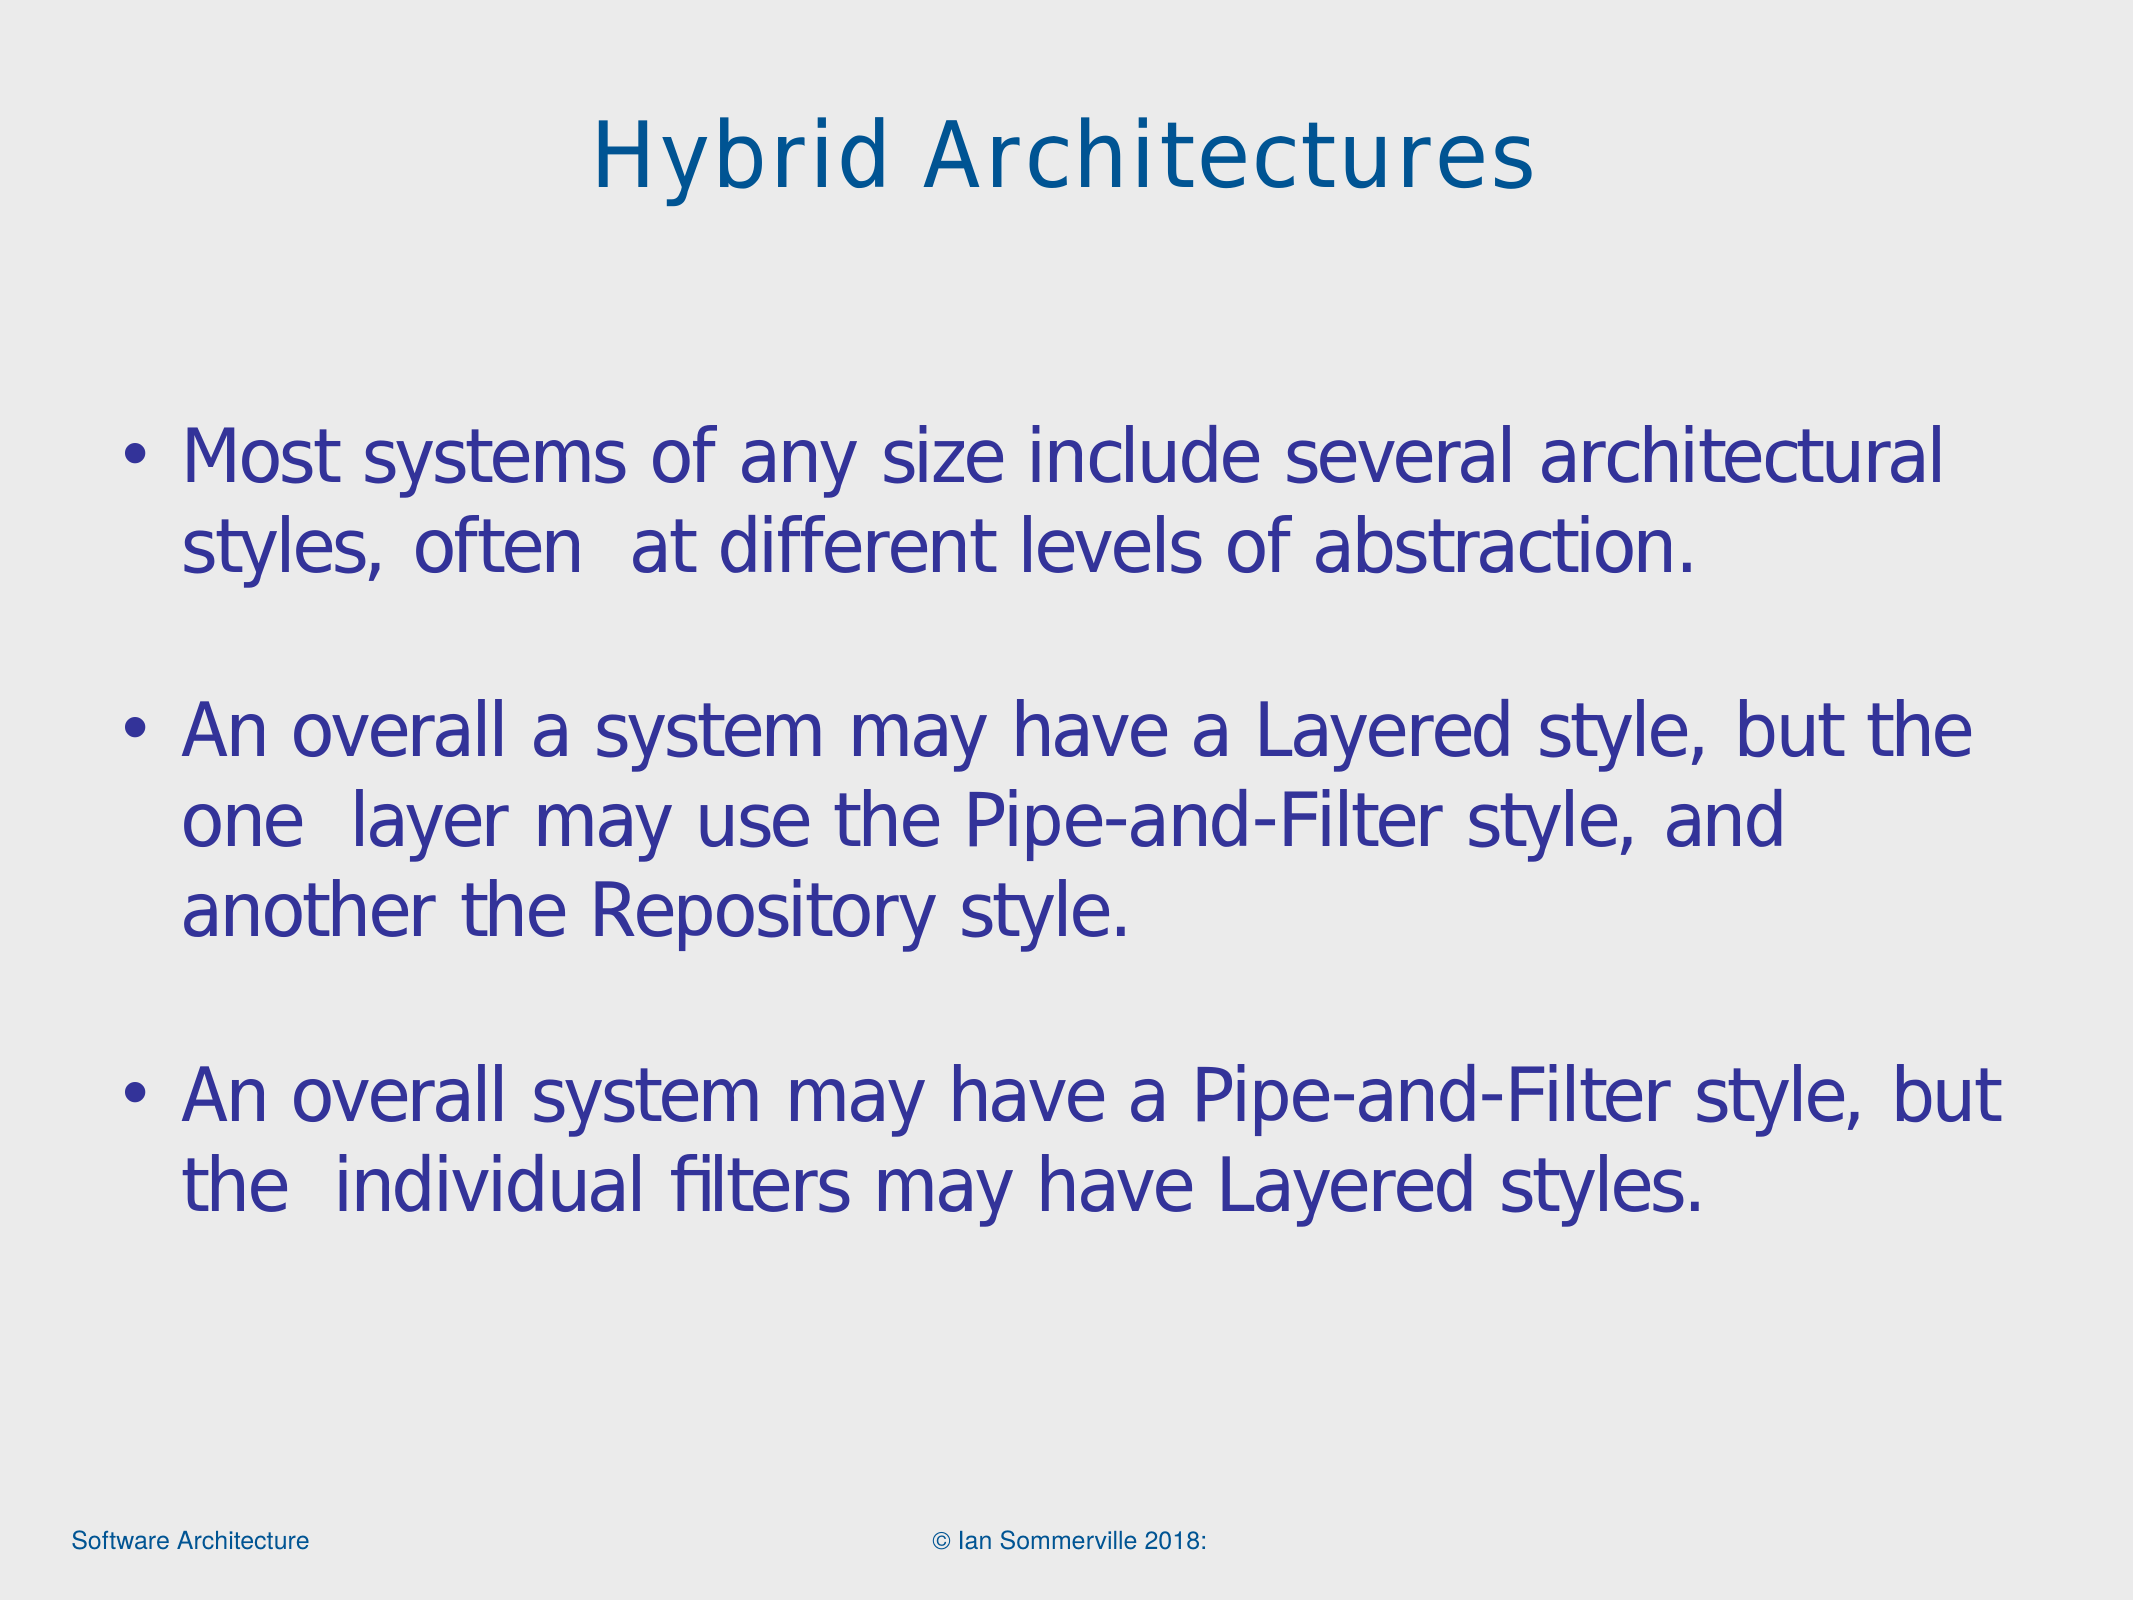

# Hybrid Architectures
Most systems of any size include several architectural styles, often  at different levels of abstraction.

An overall a system may have a Layered style, but the one  layer may use the Pipe-and-Filter style, and another the Repository style.

An overall system may have a Pipe-and-Filter style, but the  individual filters may have Layered styles.